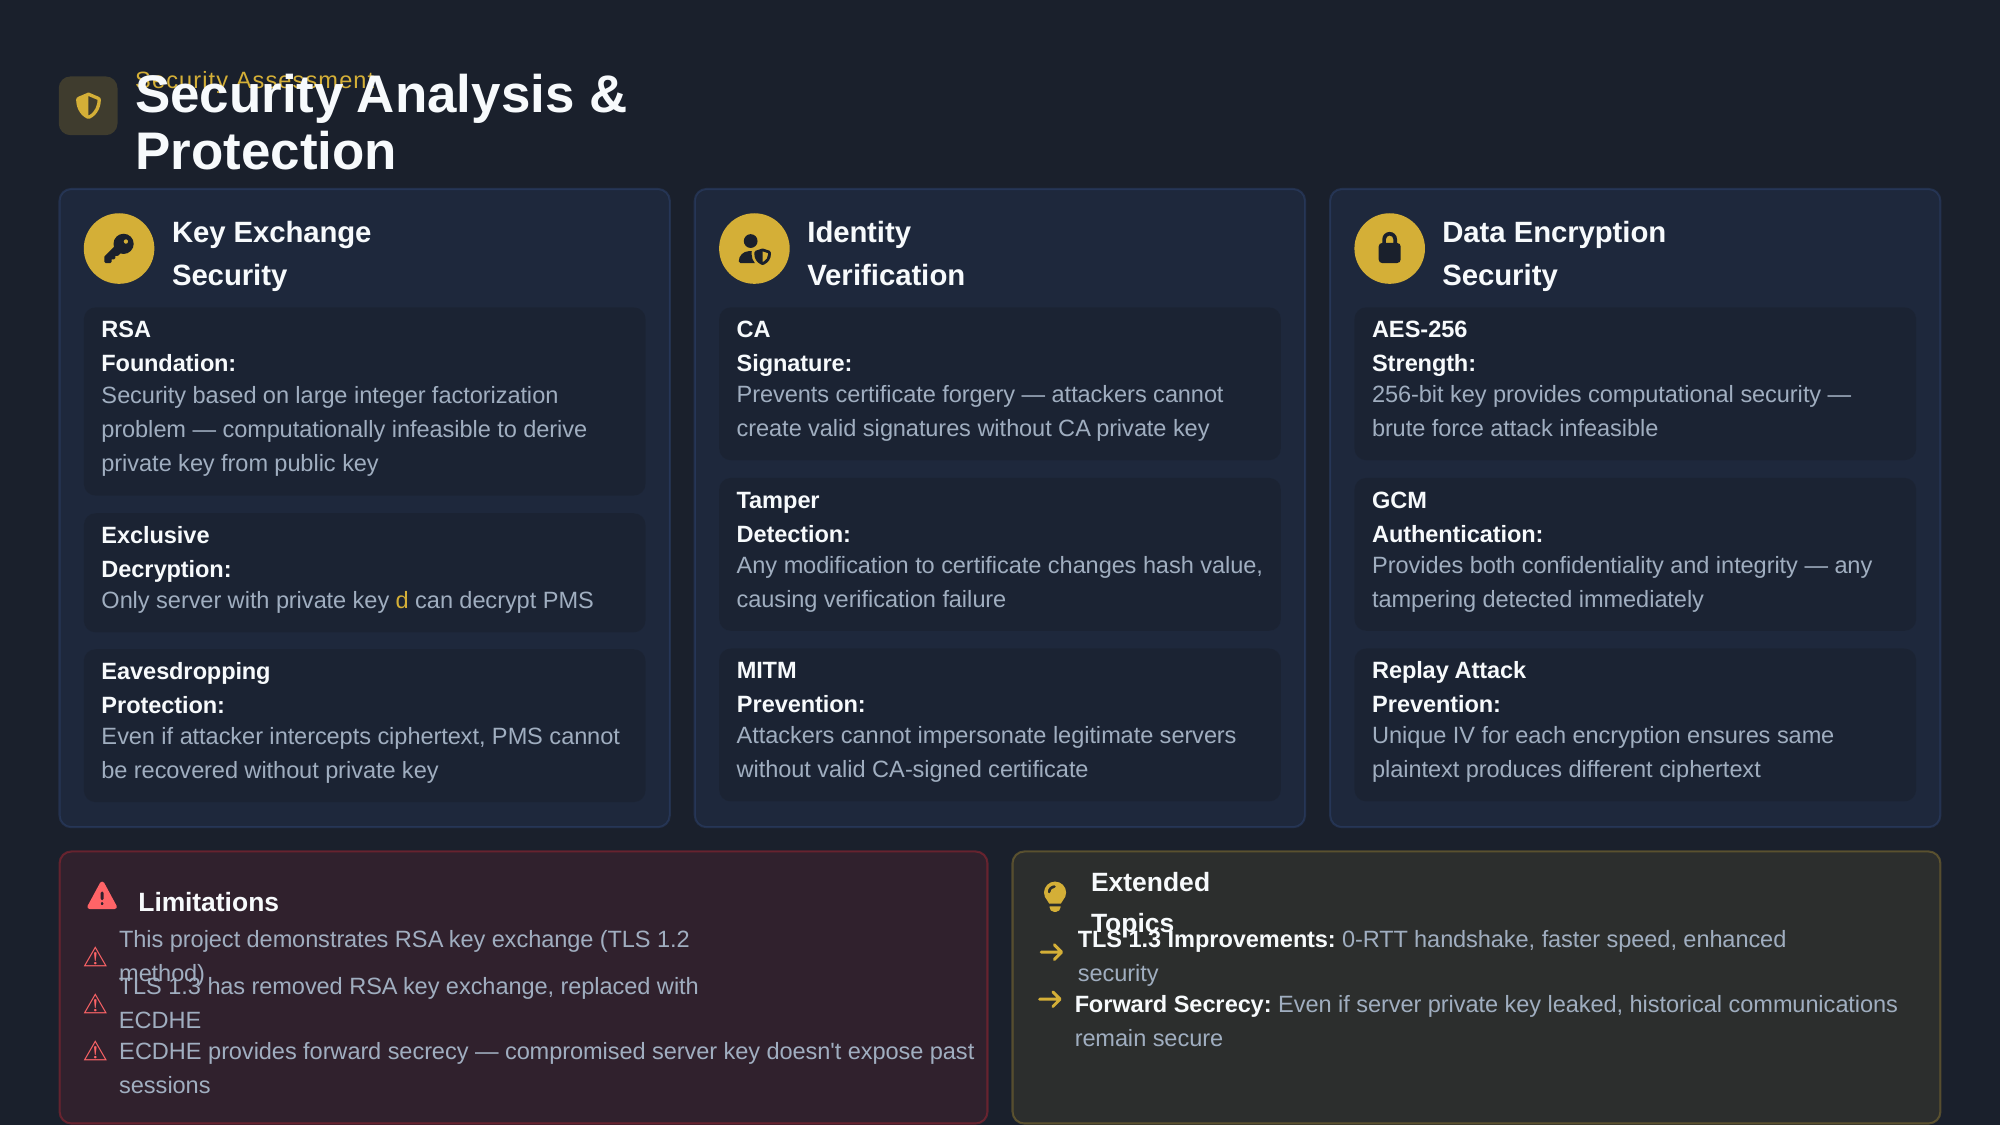

Security Assessment

Security Analysis & Protection

Key Exchange Security
Identity Verification
Data Encryption Security

RSA Foundation:
CA Signature:
AES-256 Strength:
Security based on large integer factorization problem — computationally infeasible to derive private key from public key
Prevents certificate forgery — attackers cannot create valid signatures without CA private key
256-bit key provides computational security — brute force attack infeasible

Tamper Detection:
GCM Authentication:

Exclusive Decryption:
Any modification to certificate changes hash value, causing verification failure
Provides both confidentiality and integrity — any tampering detected immediately
Only server with private key d can decrypt PMS

MITM Prevention:
Replay Attack Prevention:
Eavesdropping Protection:
Attackers cannot impersonate legitimate servers without valid CA-signed certificate
Unique IV for each encryption ensures same plaintext produces different ciphertext
Even if attacker intercepts ciphertext, PMS cannot be recovered without private key

Limitations
Extended Topics

⚠
This project demonstrates RSA key exchange (TLS 1.2 method)
TLS 1.3 Improvements: 0-RTT handshake, faster speed, enhanced security

⚠
TLS 1.3 has removed RSA key exchange, replaced with ECDHE
Forward Secrecy: Even if server private key leaked, historical communications remain secure

⚠
ECDHE provides forward secrecy — compromised server key doesn't expose past sessions